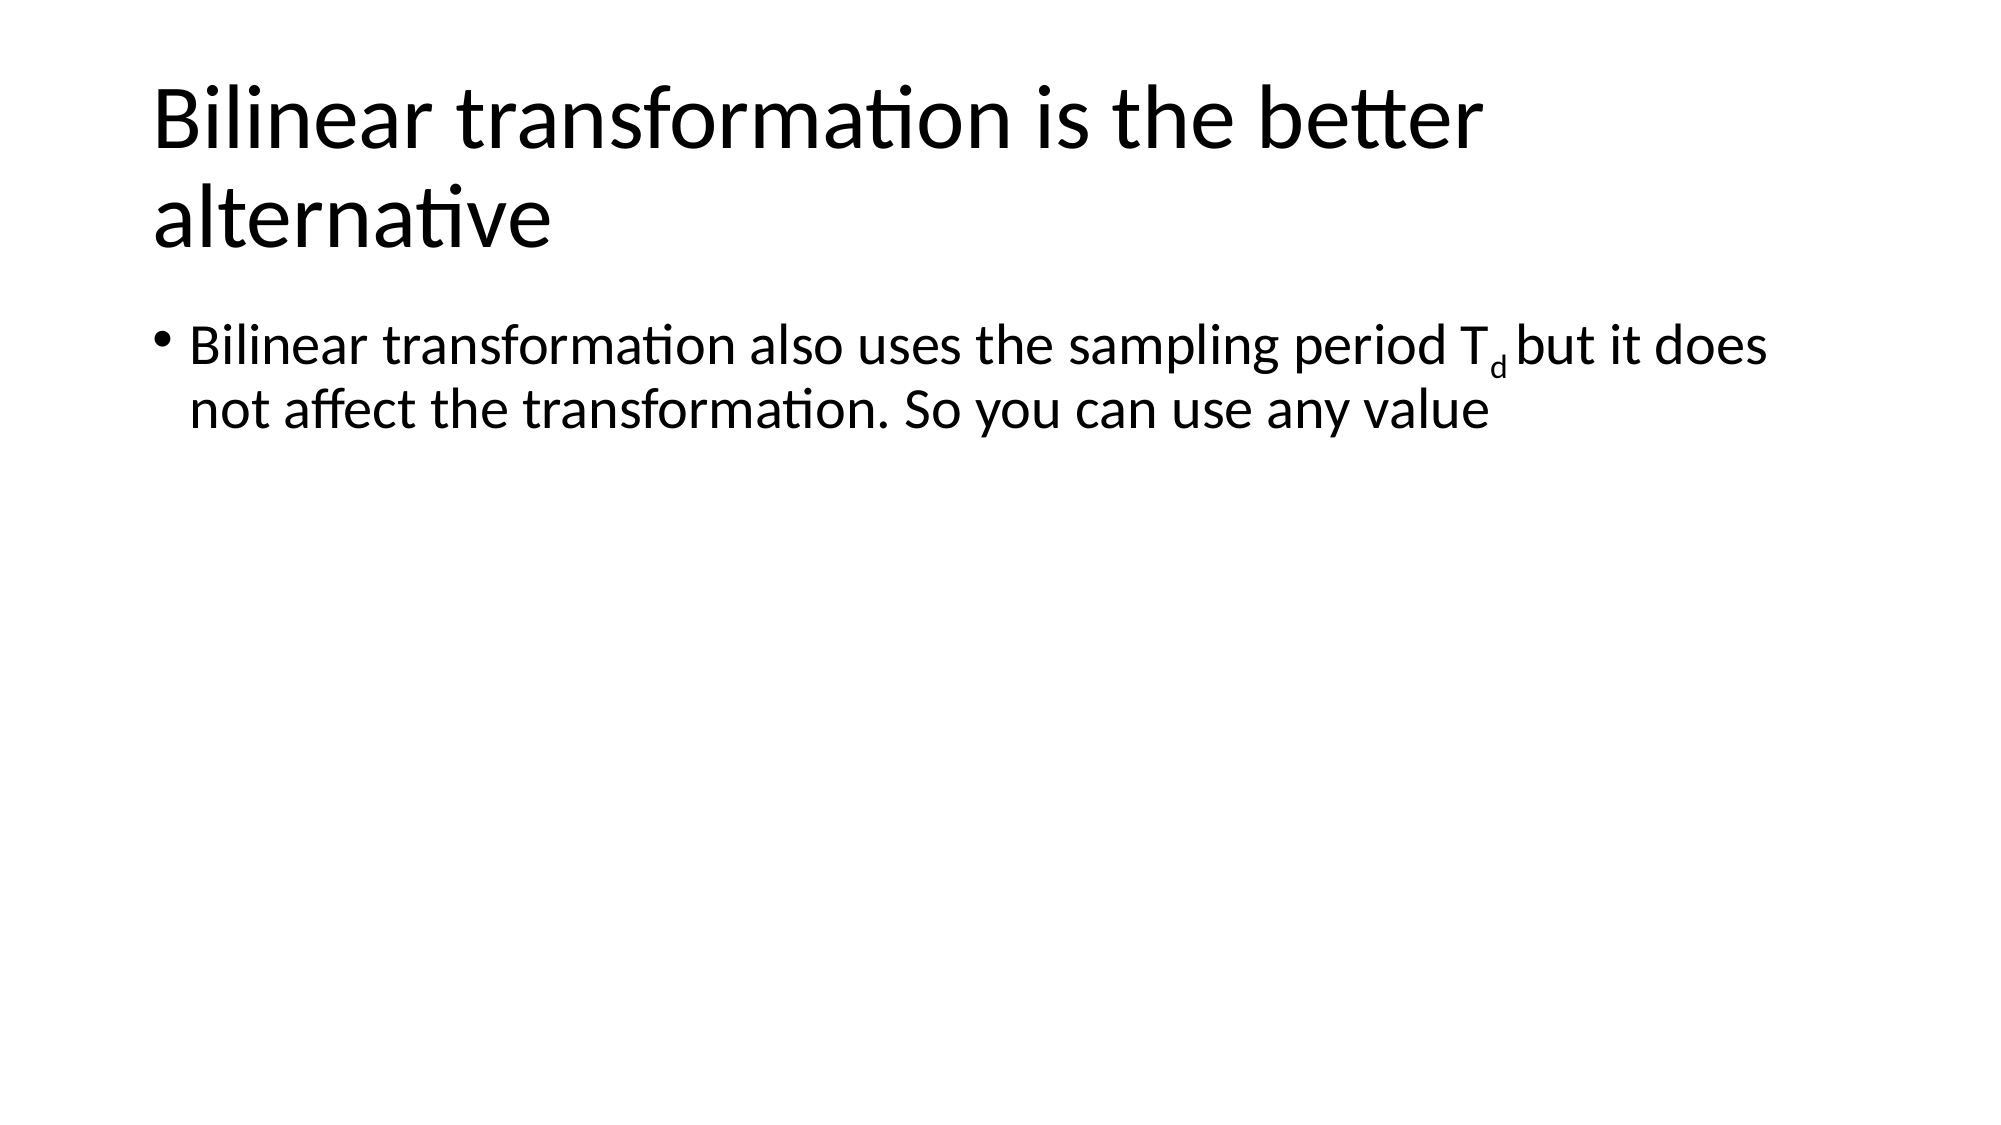

# Bilinear transformation is the better alternative
Bilinear transformation also uses the sampling period Td but it does not affect the transformation. So you can use any value